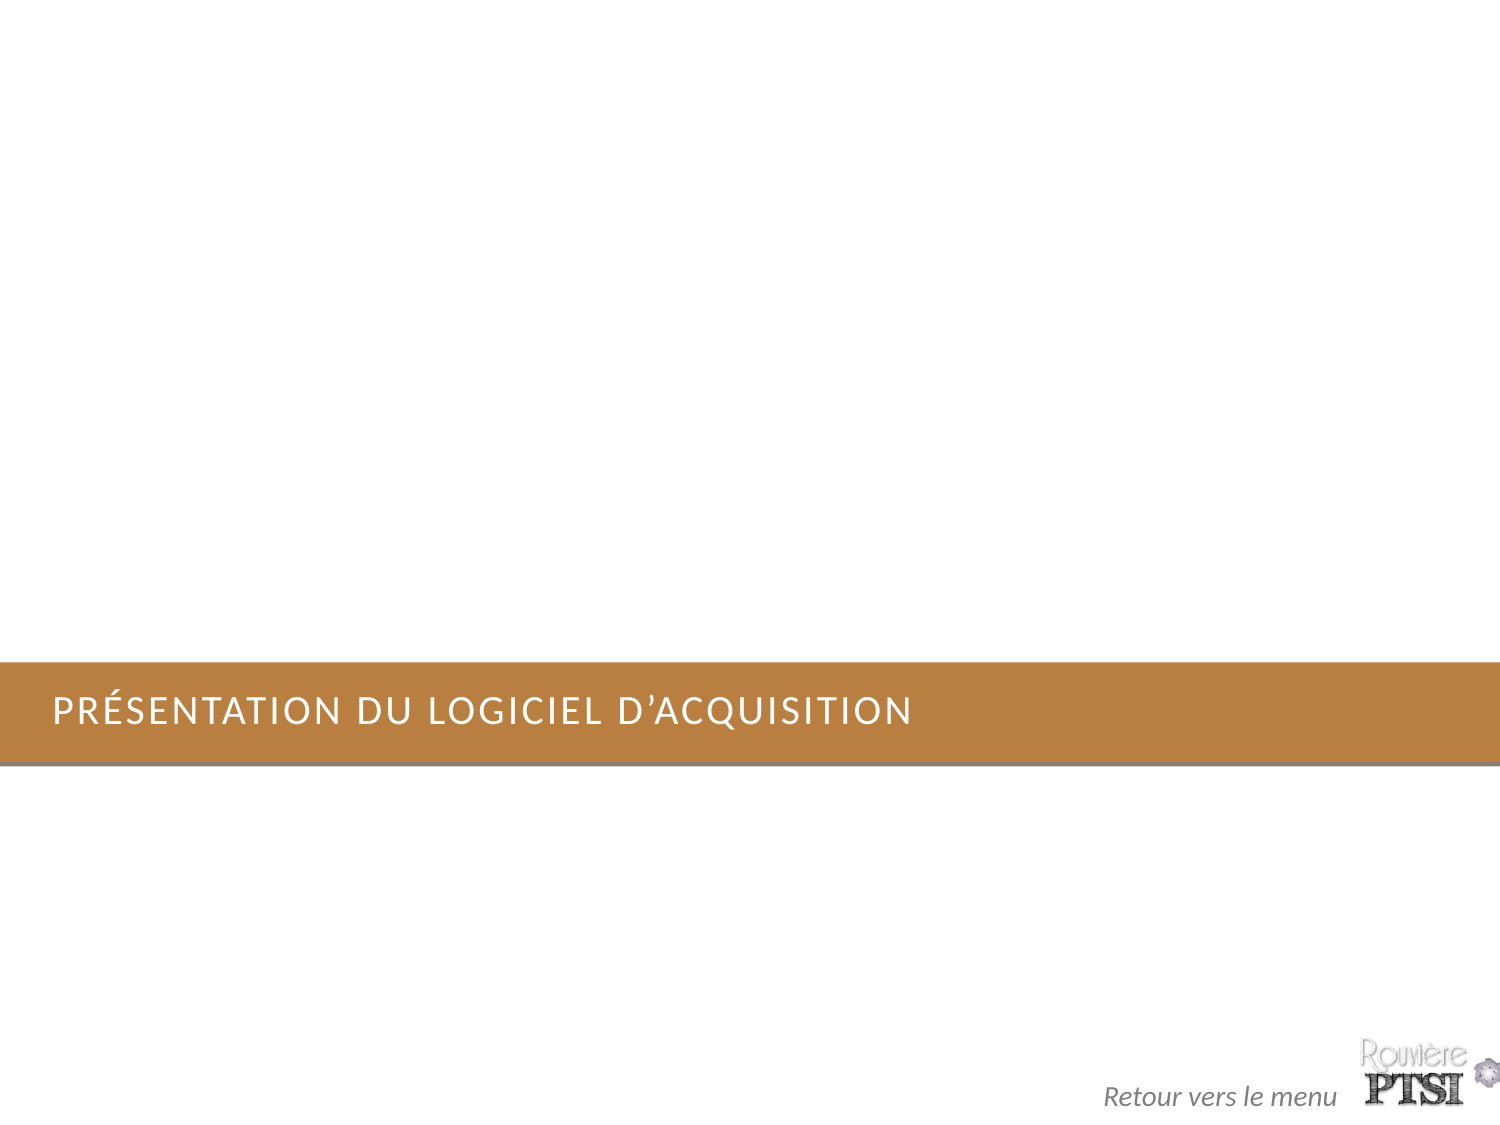

# Présentation du logiciel d’acquisition
30
Retour vers le menu